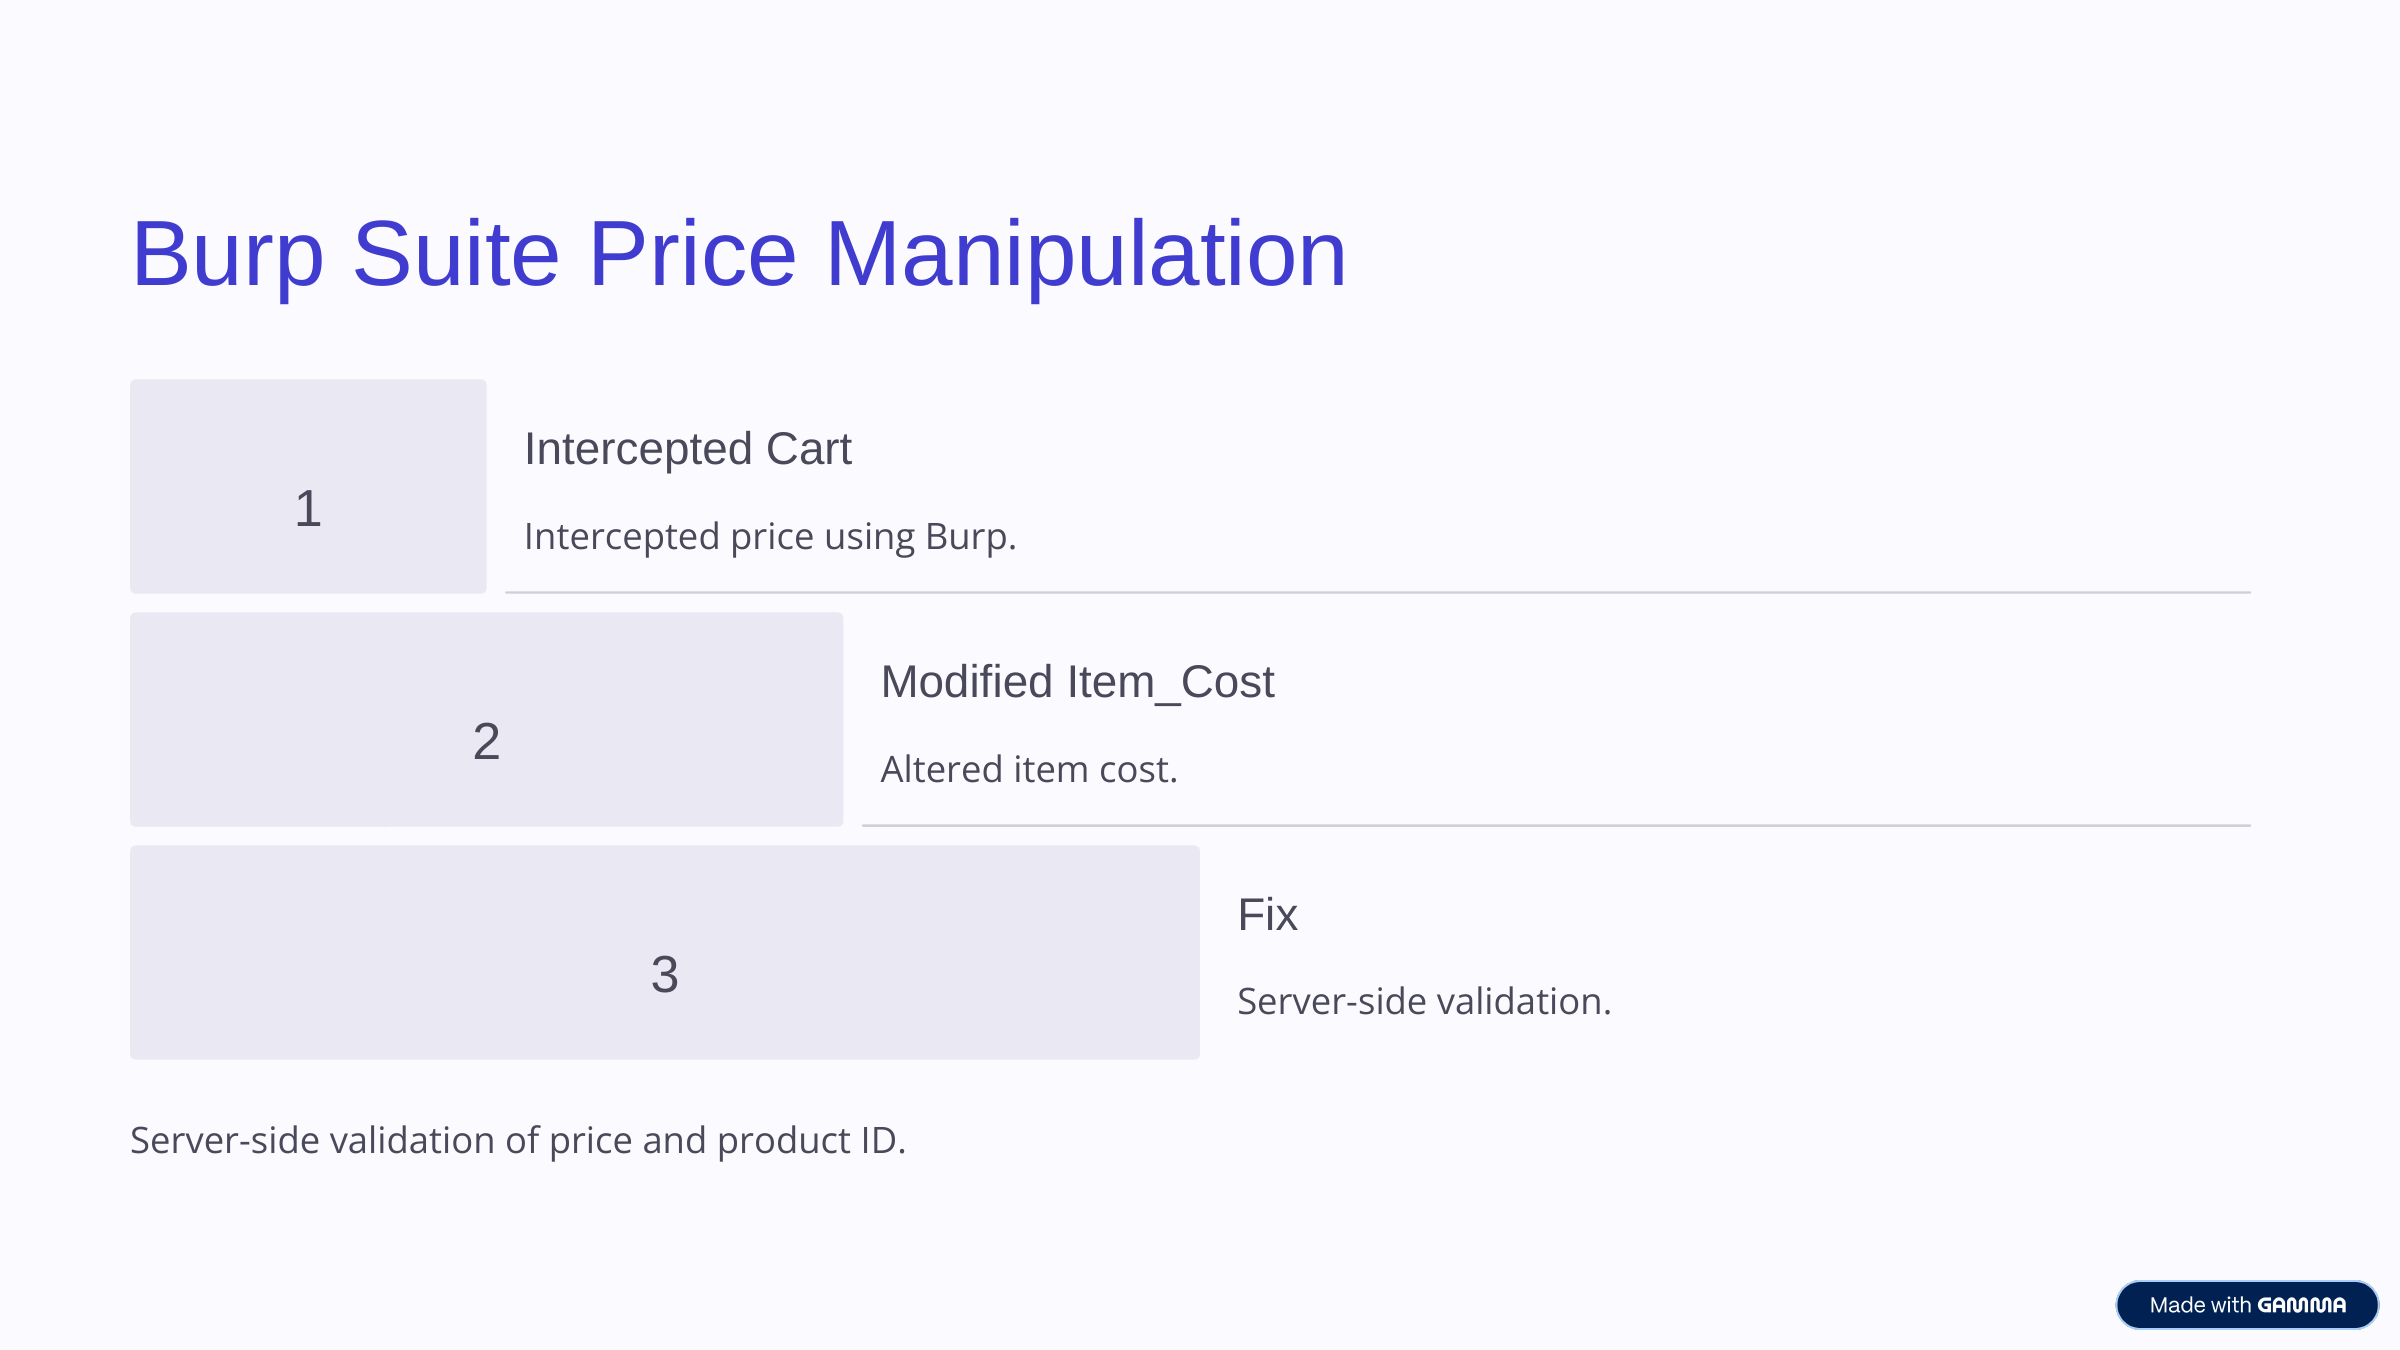

Burp Suite Price Manipulation

Intercepted Cart
1
Intercepted price using Burp.

Modified Item_Cost
2
Altered item cost.

Fix
3
Server-side validation.
Server-side validation of price and product ID.